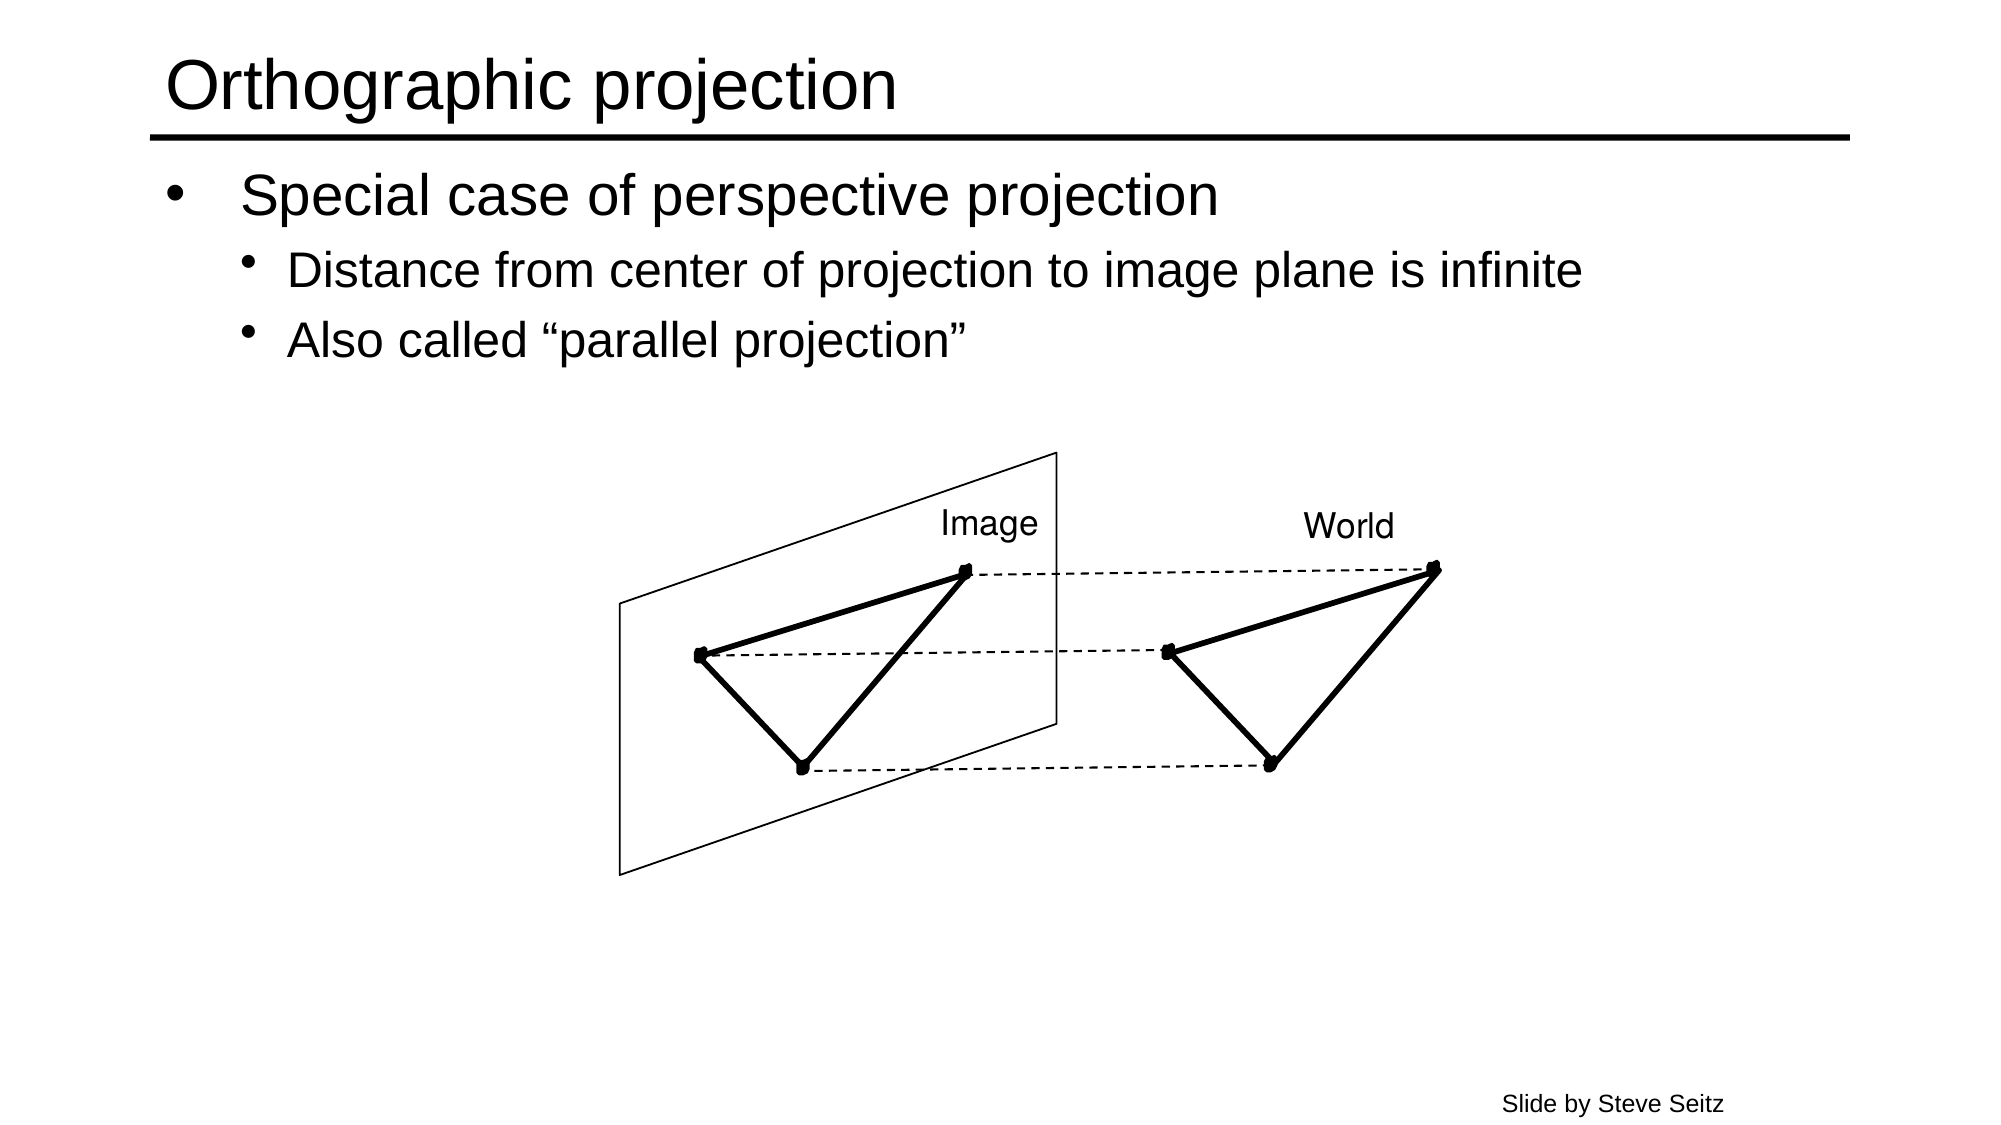

# Orthographic projection
Special case of perspective projection
Distance from center of projection to image plane is infinite
Also called “parallel projection”

Image
World

Slide by Steve Seitz